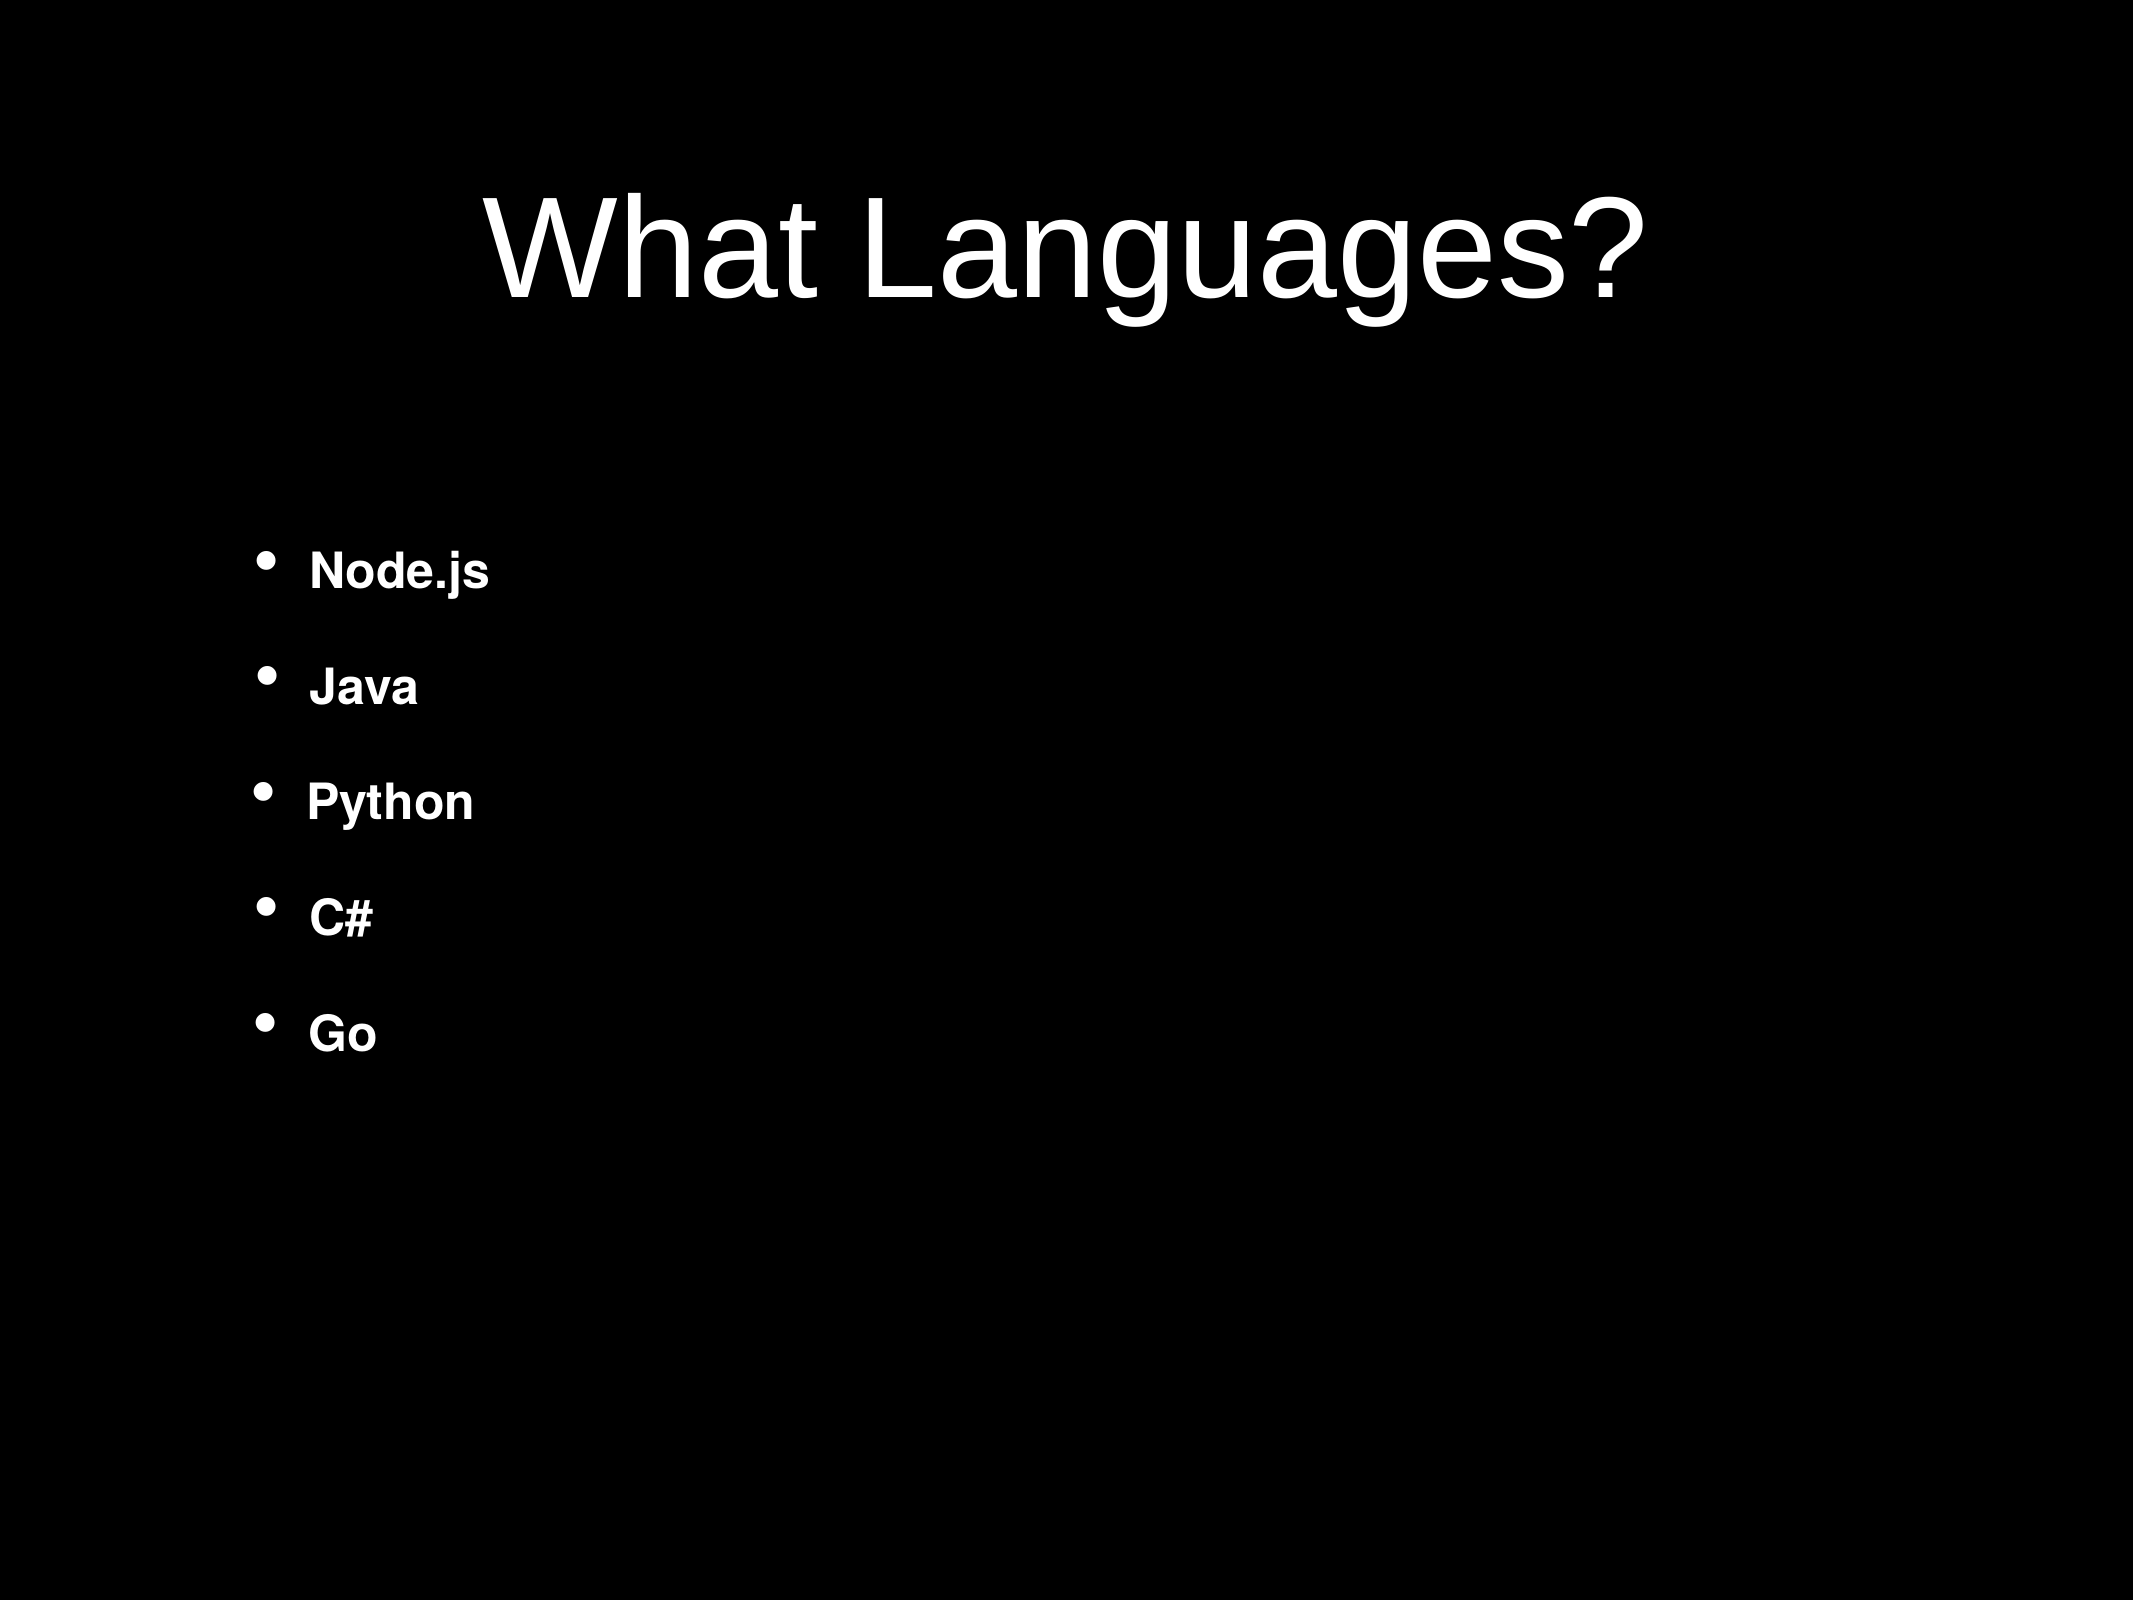

What Languages?
Node.js
Java
Python
C#
Go